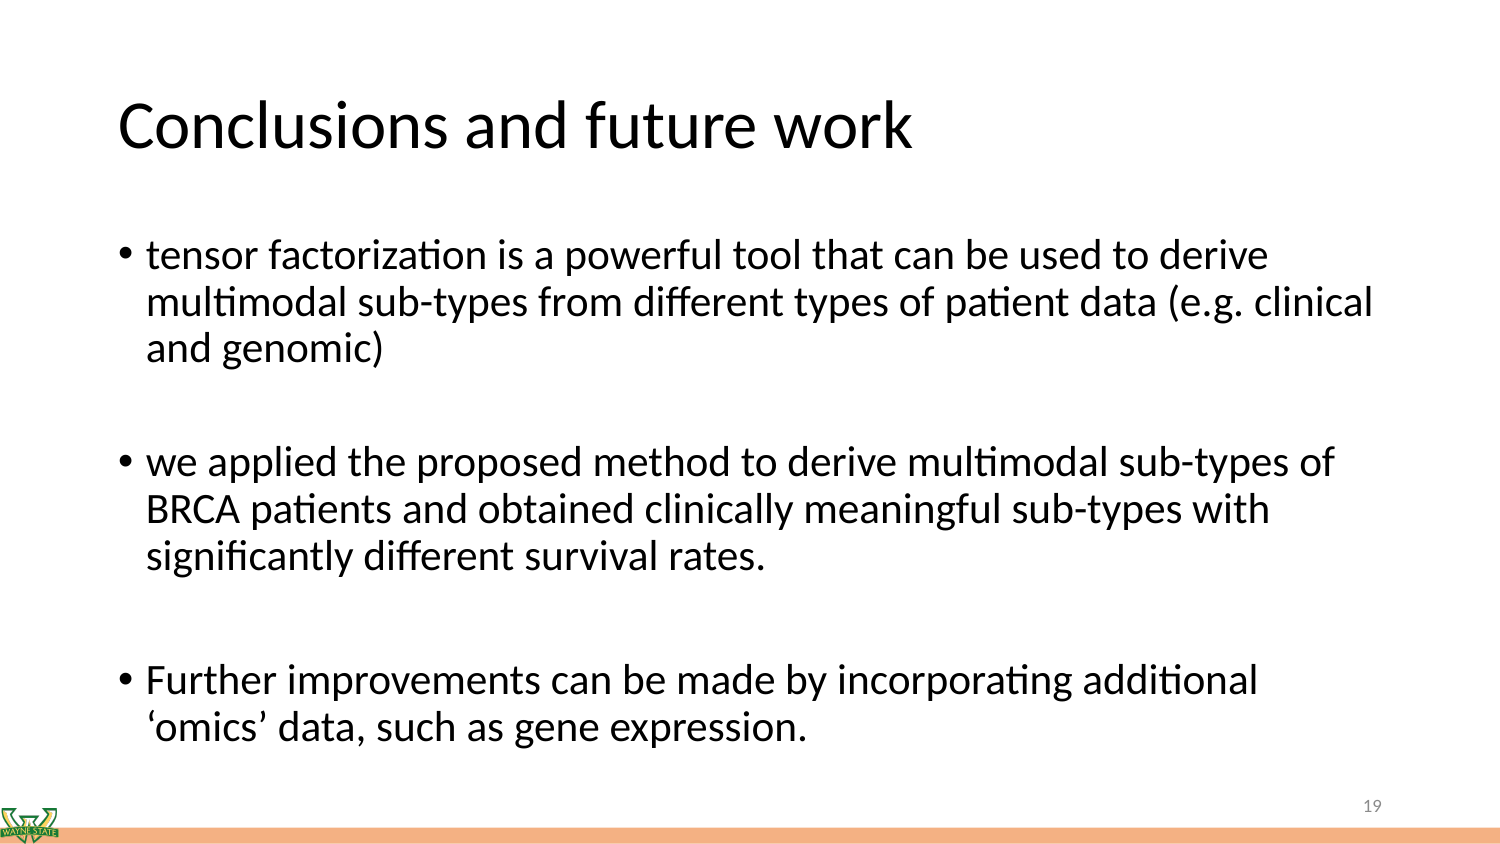

# Conclusions and future work
tensor factorization is a powerful tool that can be used to derive multimodal sub-types from different types of patient data (e.g. clinical and genomic)
we applied the proposed method to derive multimodal sub-types of BRCA patients and obtained clinically meaningful sub-types with significantly different survival rates.

Further improvements can be made by incorporating additional ‘omics’ data, such as gene expression.

19